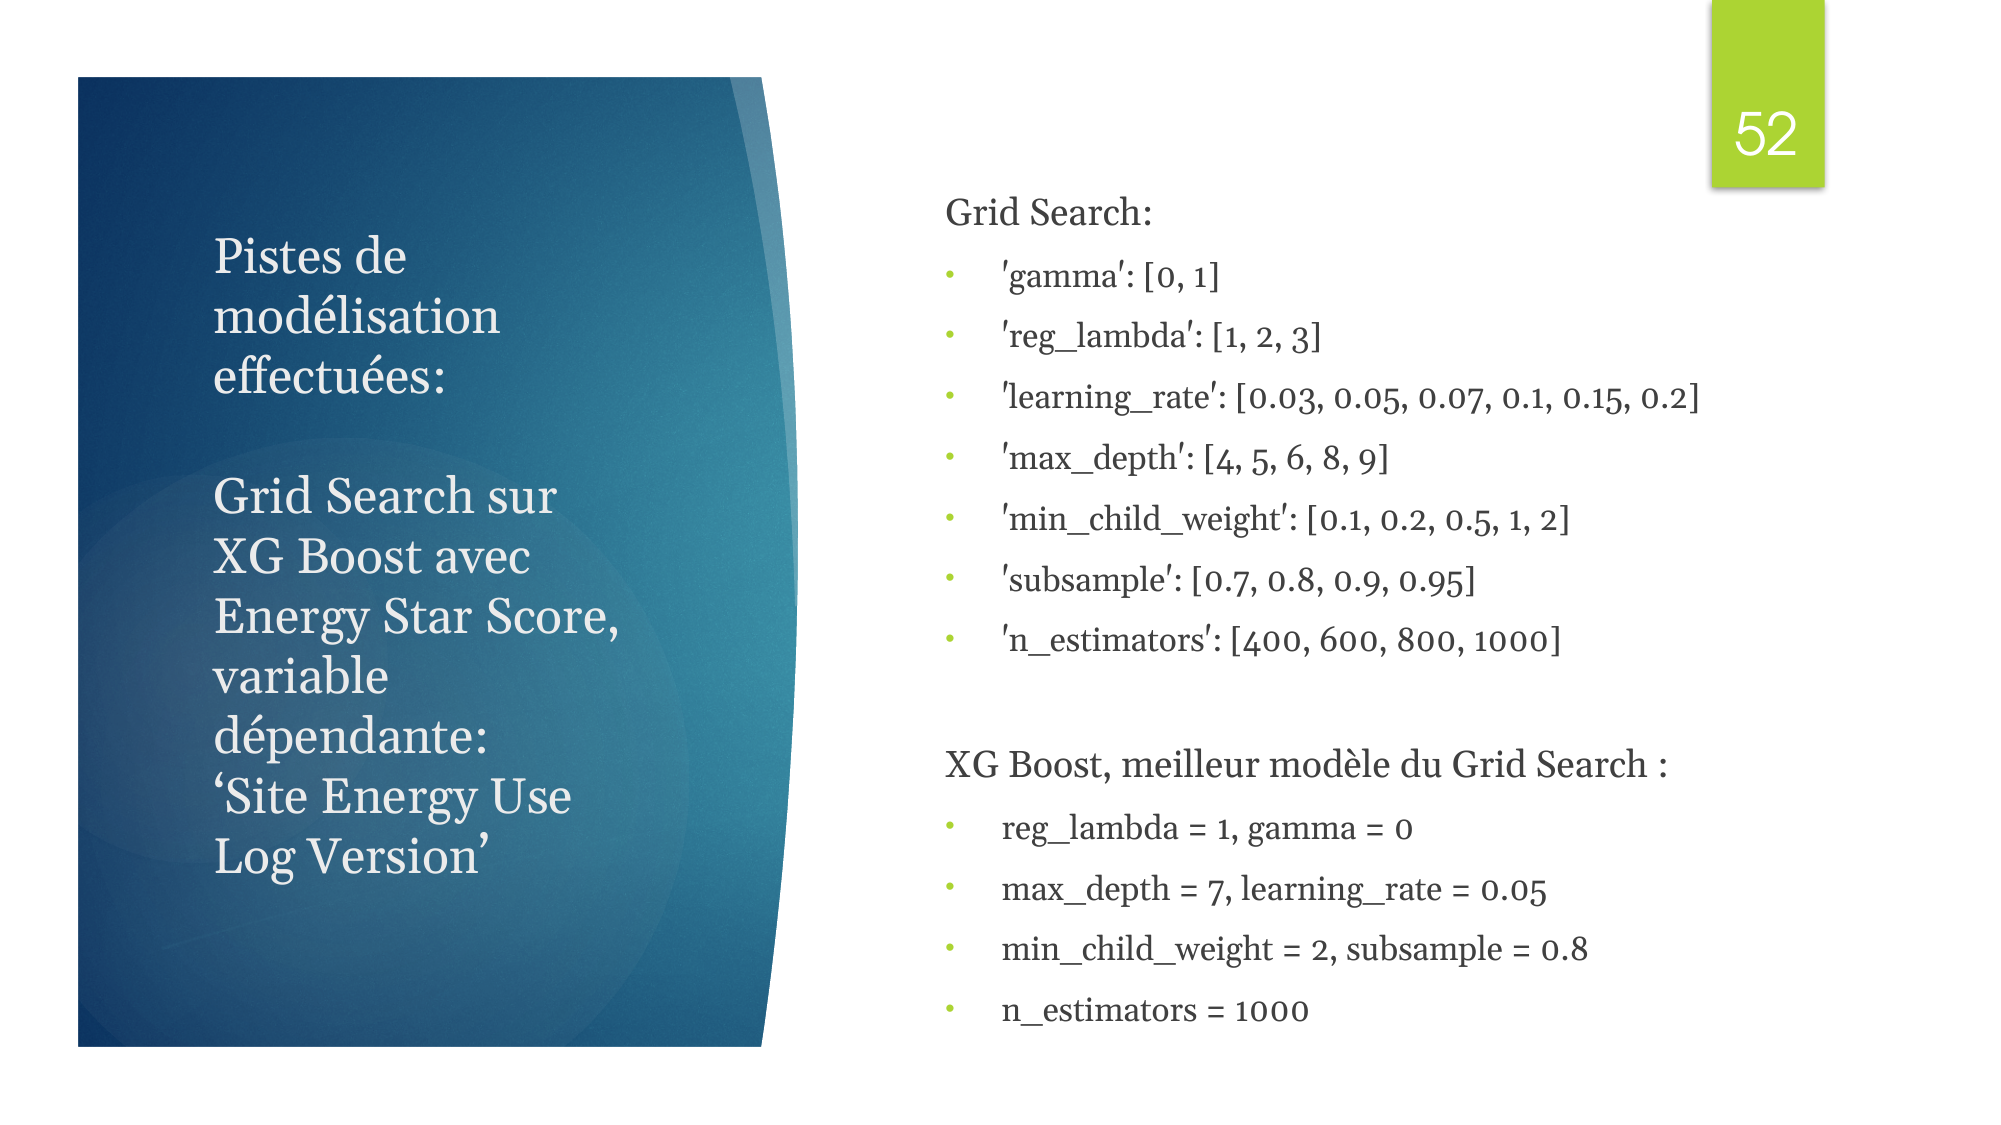

52
Grid Search:
'gamma': [0, 1]
'reg_lambda': [1, 2, 3]
'learning_rate': [0.03, 0.05, 0.07, 0.1, 0.15, 0.2]
'max_depth': [4, 5, 6, 8, 9]
'min_child_weight': [0.1, 0.2, 0.5, 1, 2]
'subsample': [0.7, 0.8, 0.9, 0.95]
'n_estimators': [400, 600, 800, 1000]

XG Boost, meilleur modèle du Grid Search :
reg_lambda = 1, gamma = 0
max_depth = 7, learning_rate = 0.05
min_child_weight = 2, subsample = 0.8
n_estimators = 1000
Pistes de modélisation effectuées:
Grid Search sur XG Boost avec Energy Star Score, variable dépendante:
‘Site Energy Use Log Version’